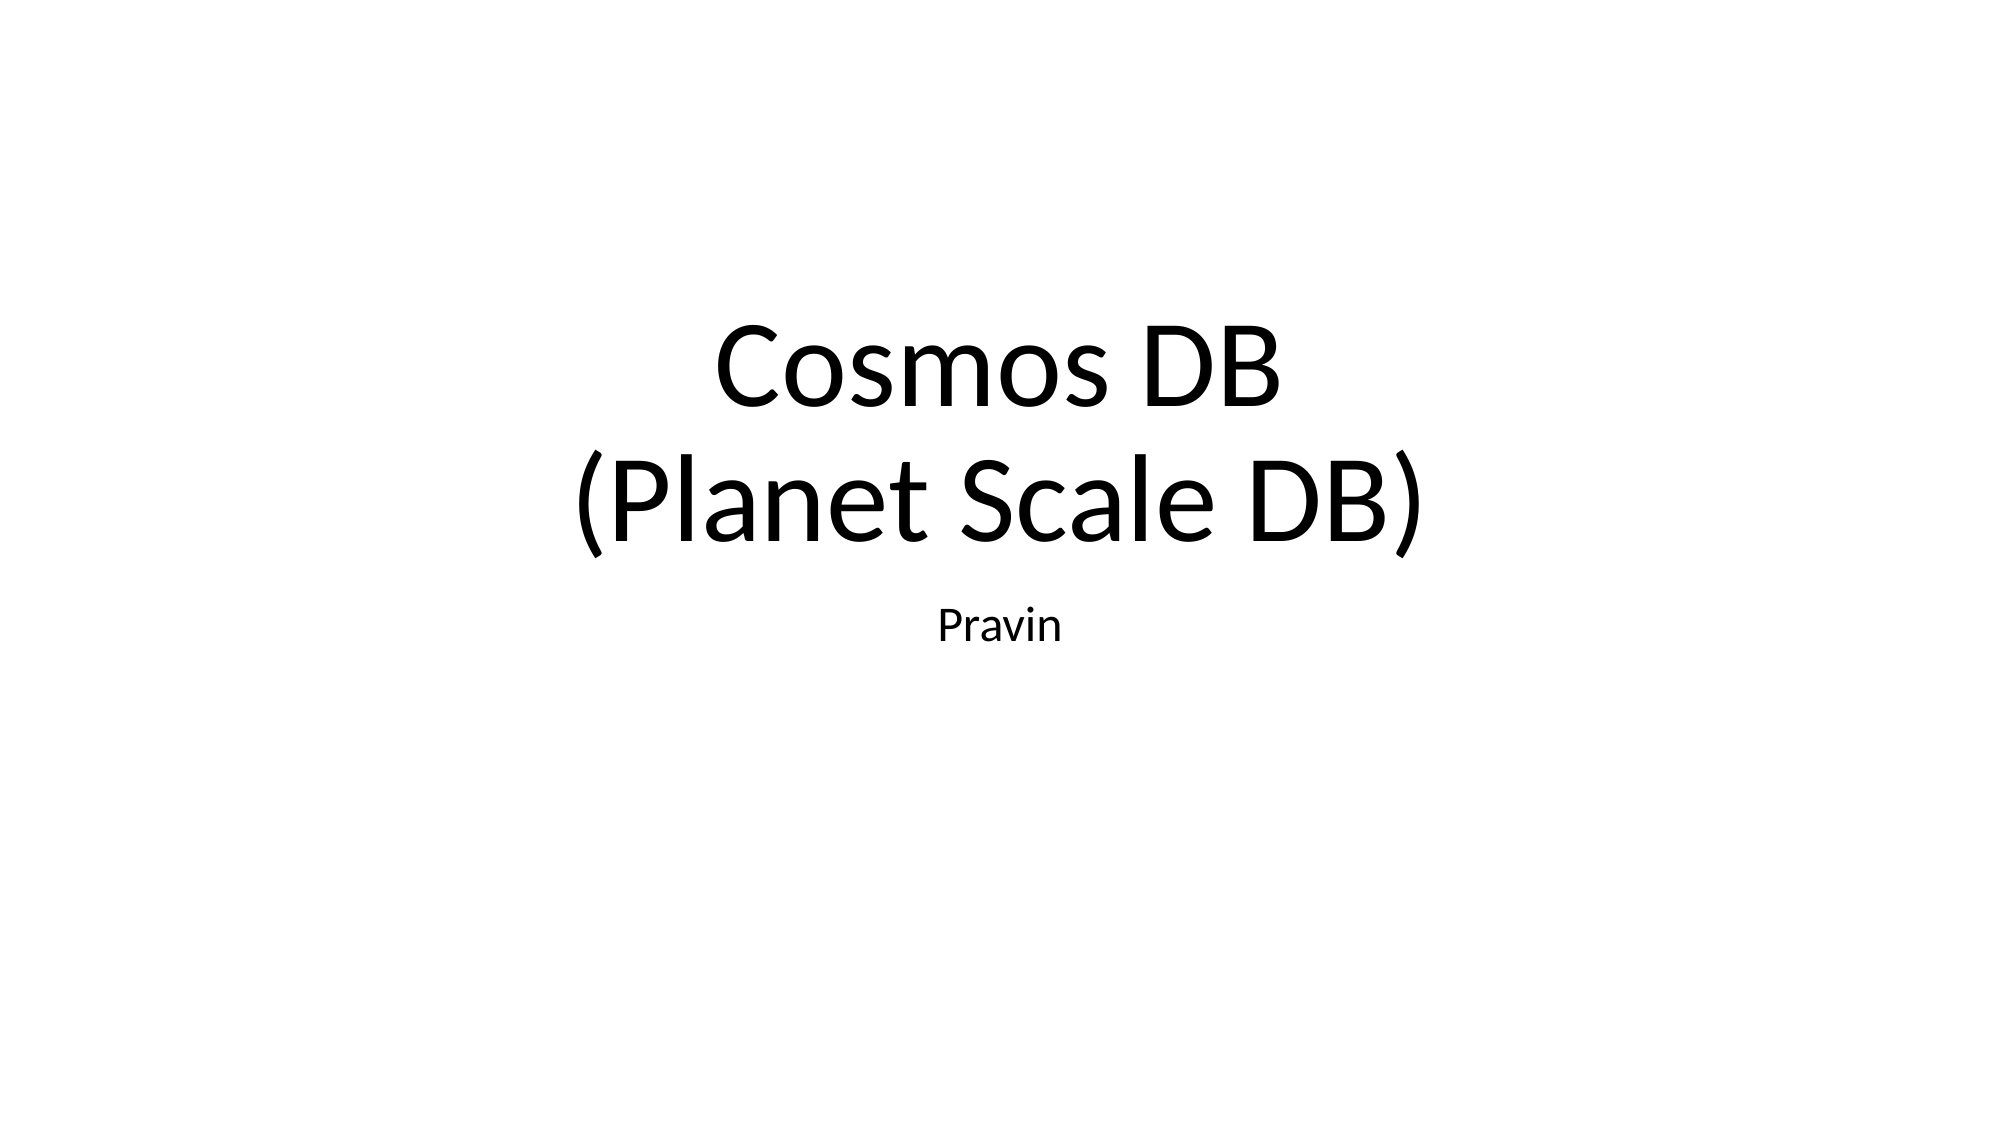

# Cosmos DB (Planet Scale DB)
Pravin